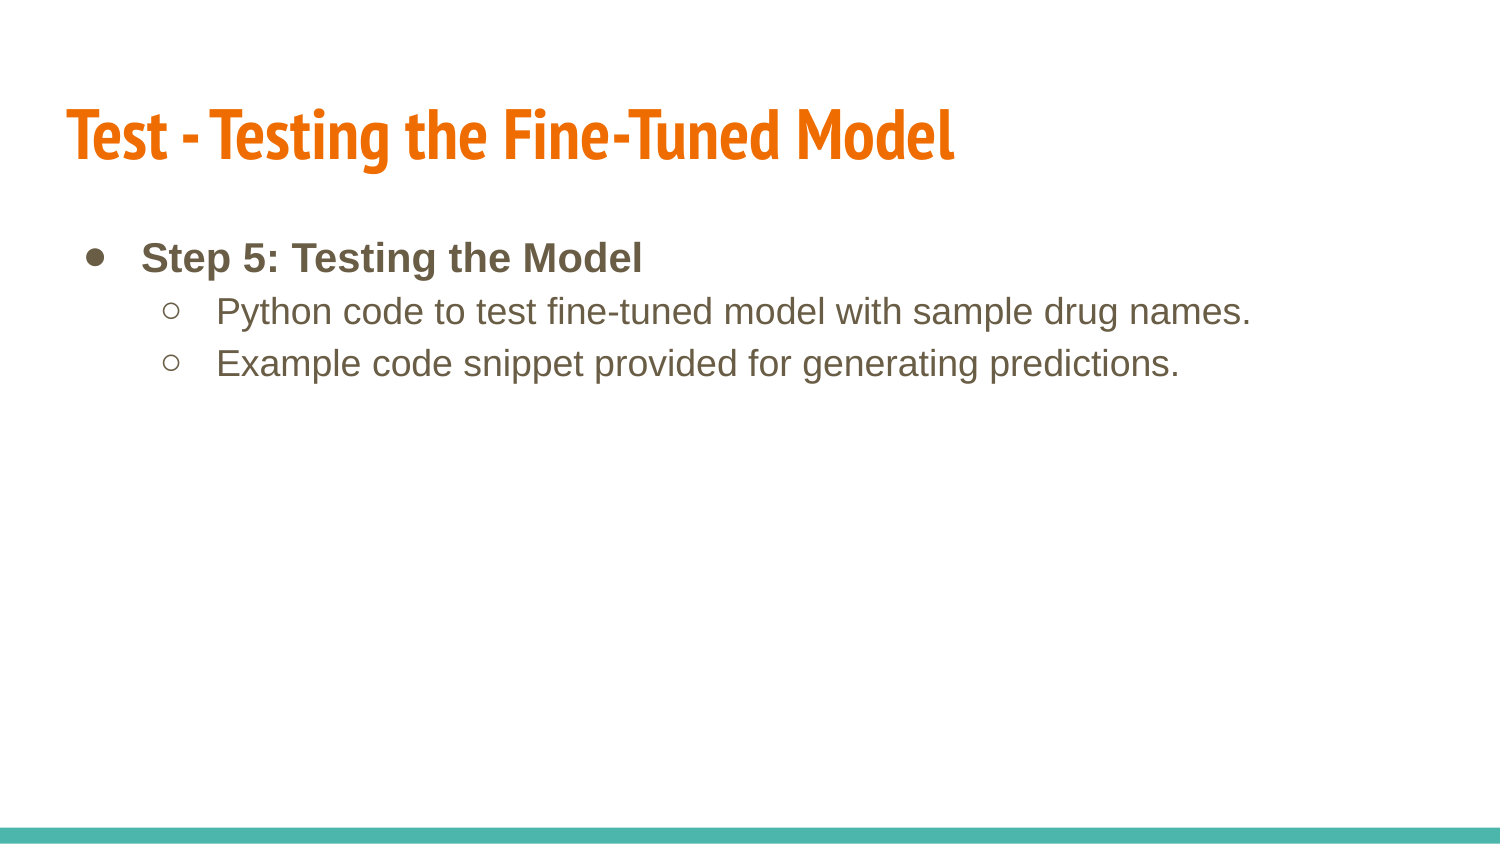

# Test - Testing the Fine-Tuned Model
Step 5: Testing the Model
Python code to test fine-tuned model with sample drug names.
Example code snippet provided for generating predictions.